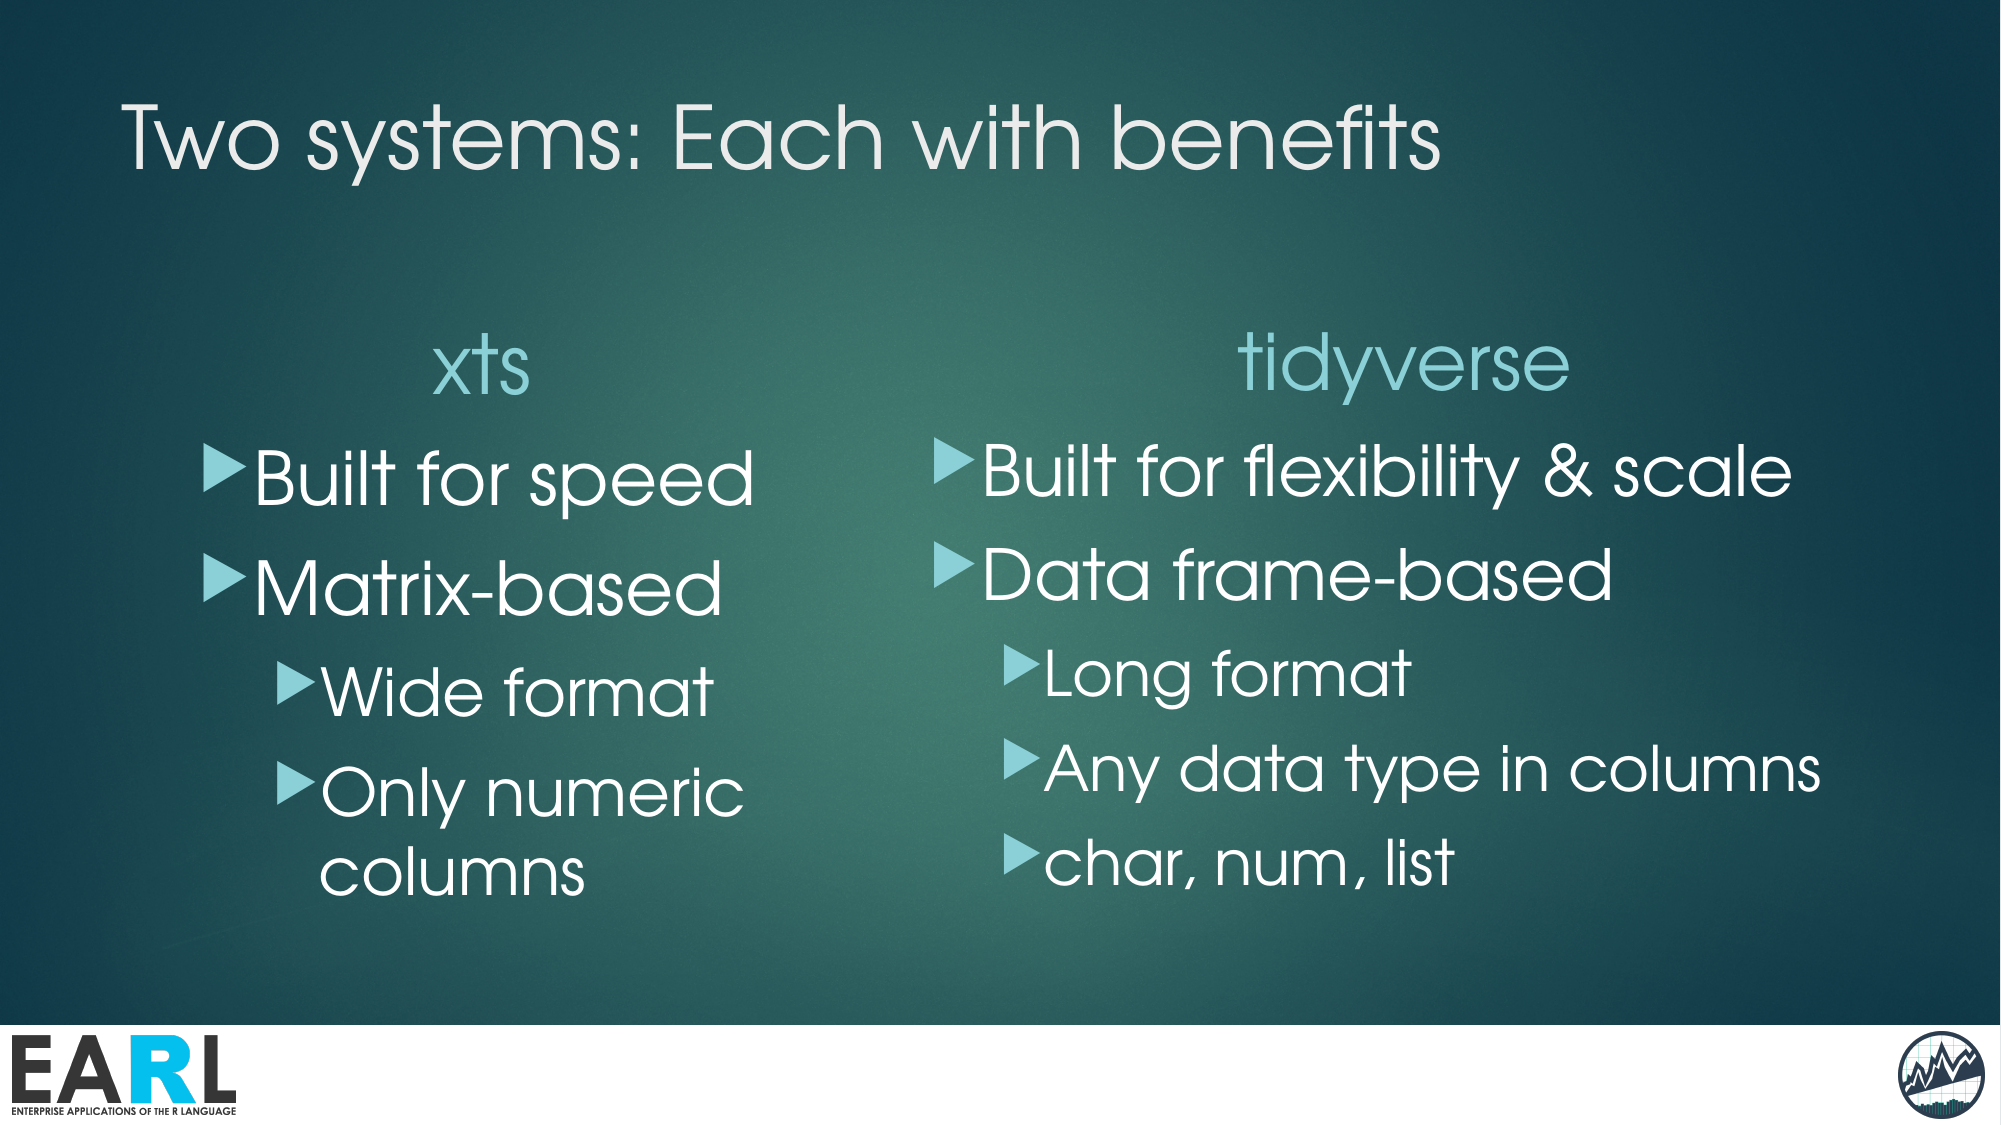

# Two systems: Each with benefits
xts
Built for speed
Matrix-based
Wide format
Only numeric columns

tidyverse
Built for flexibility & scale
Data frame-based
Long format
Any data type in columns
char, num, list